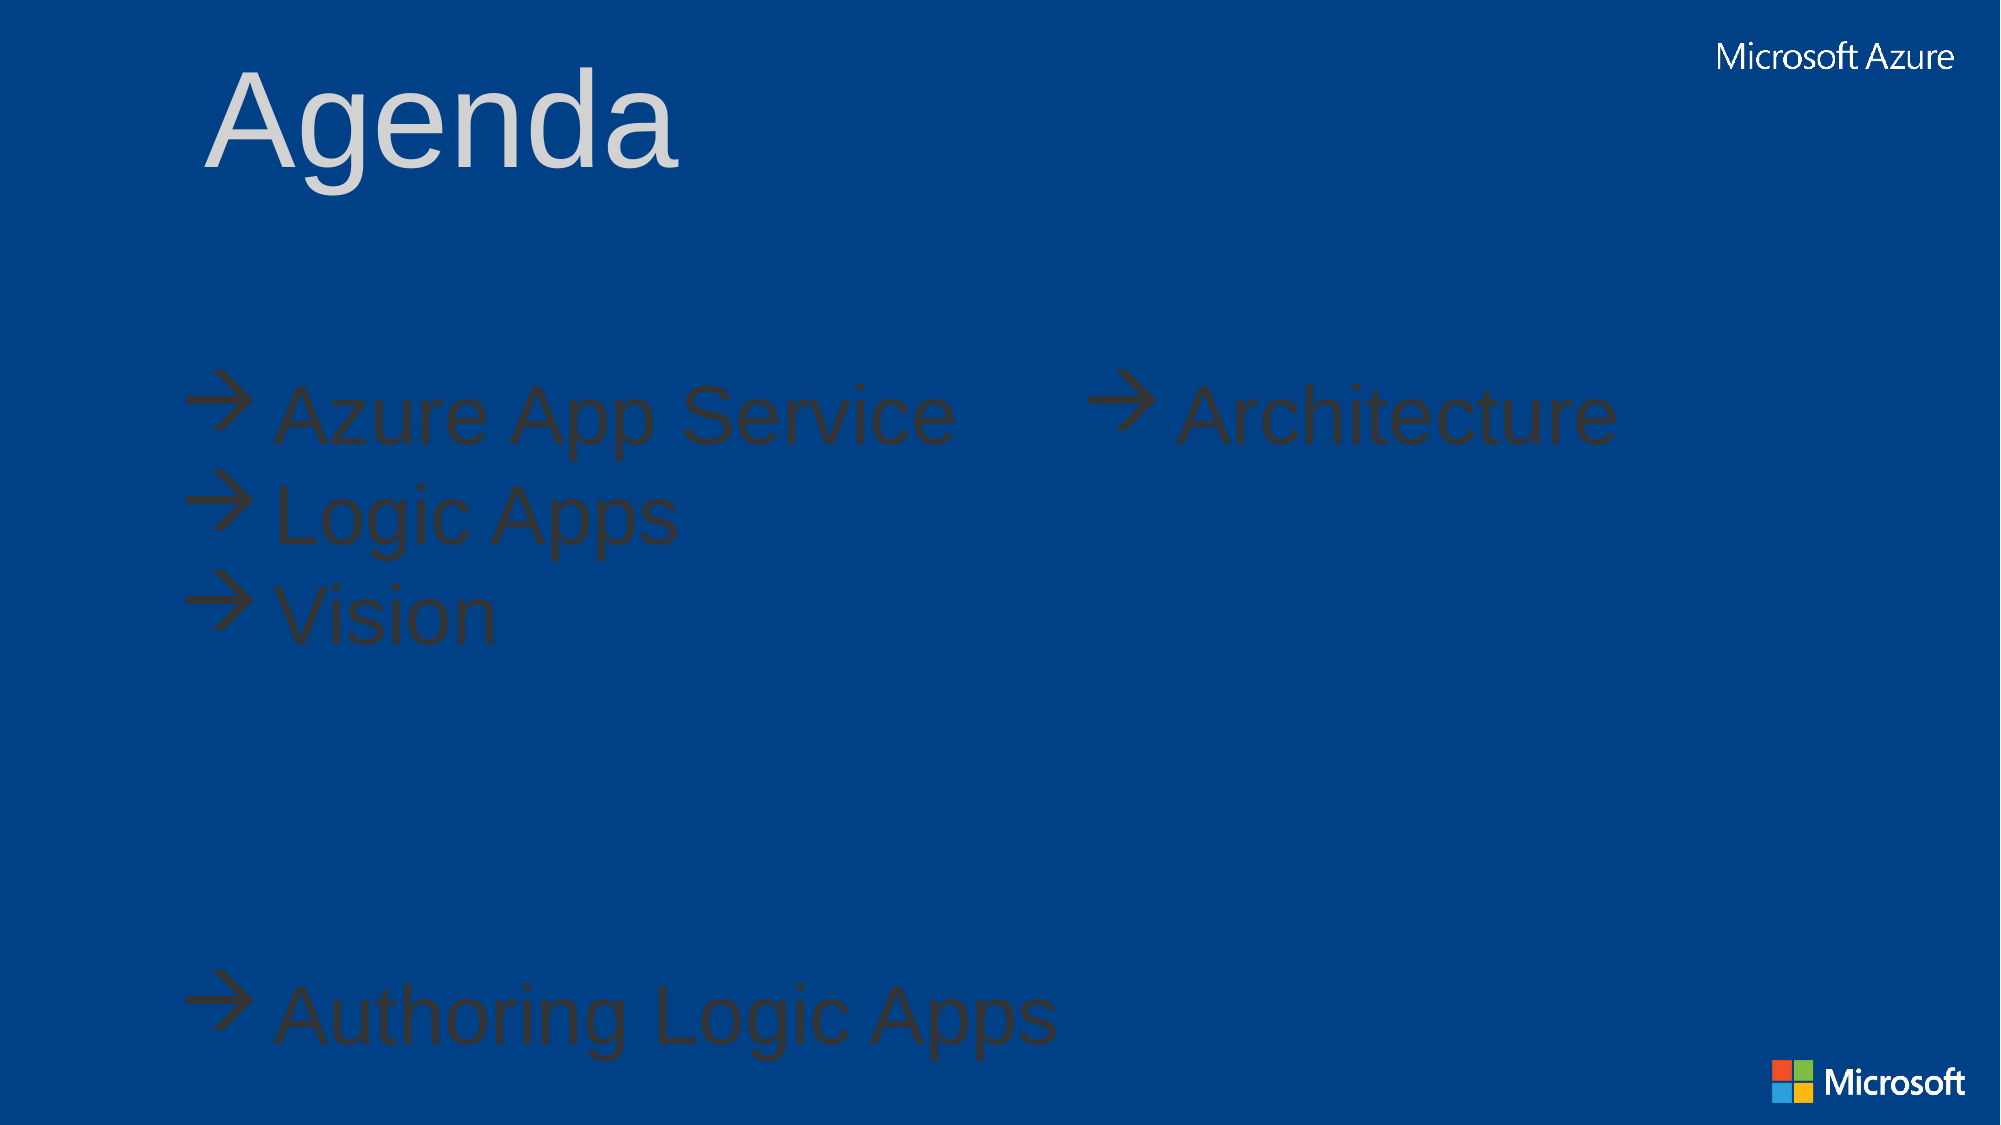

Agenda
Azure App Service
Logic Apps
Vision

Authoring Logic Apps
Architecture